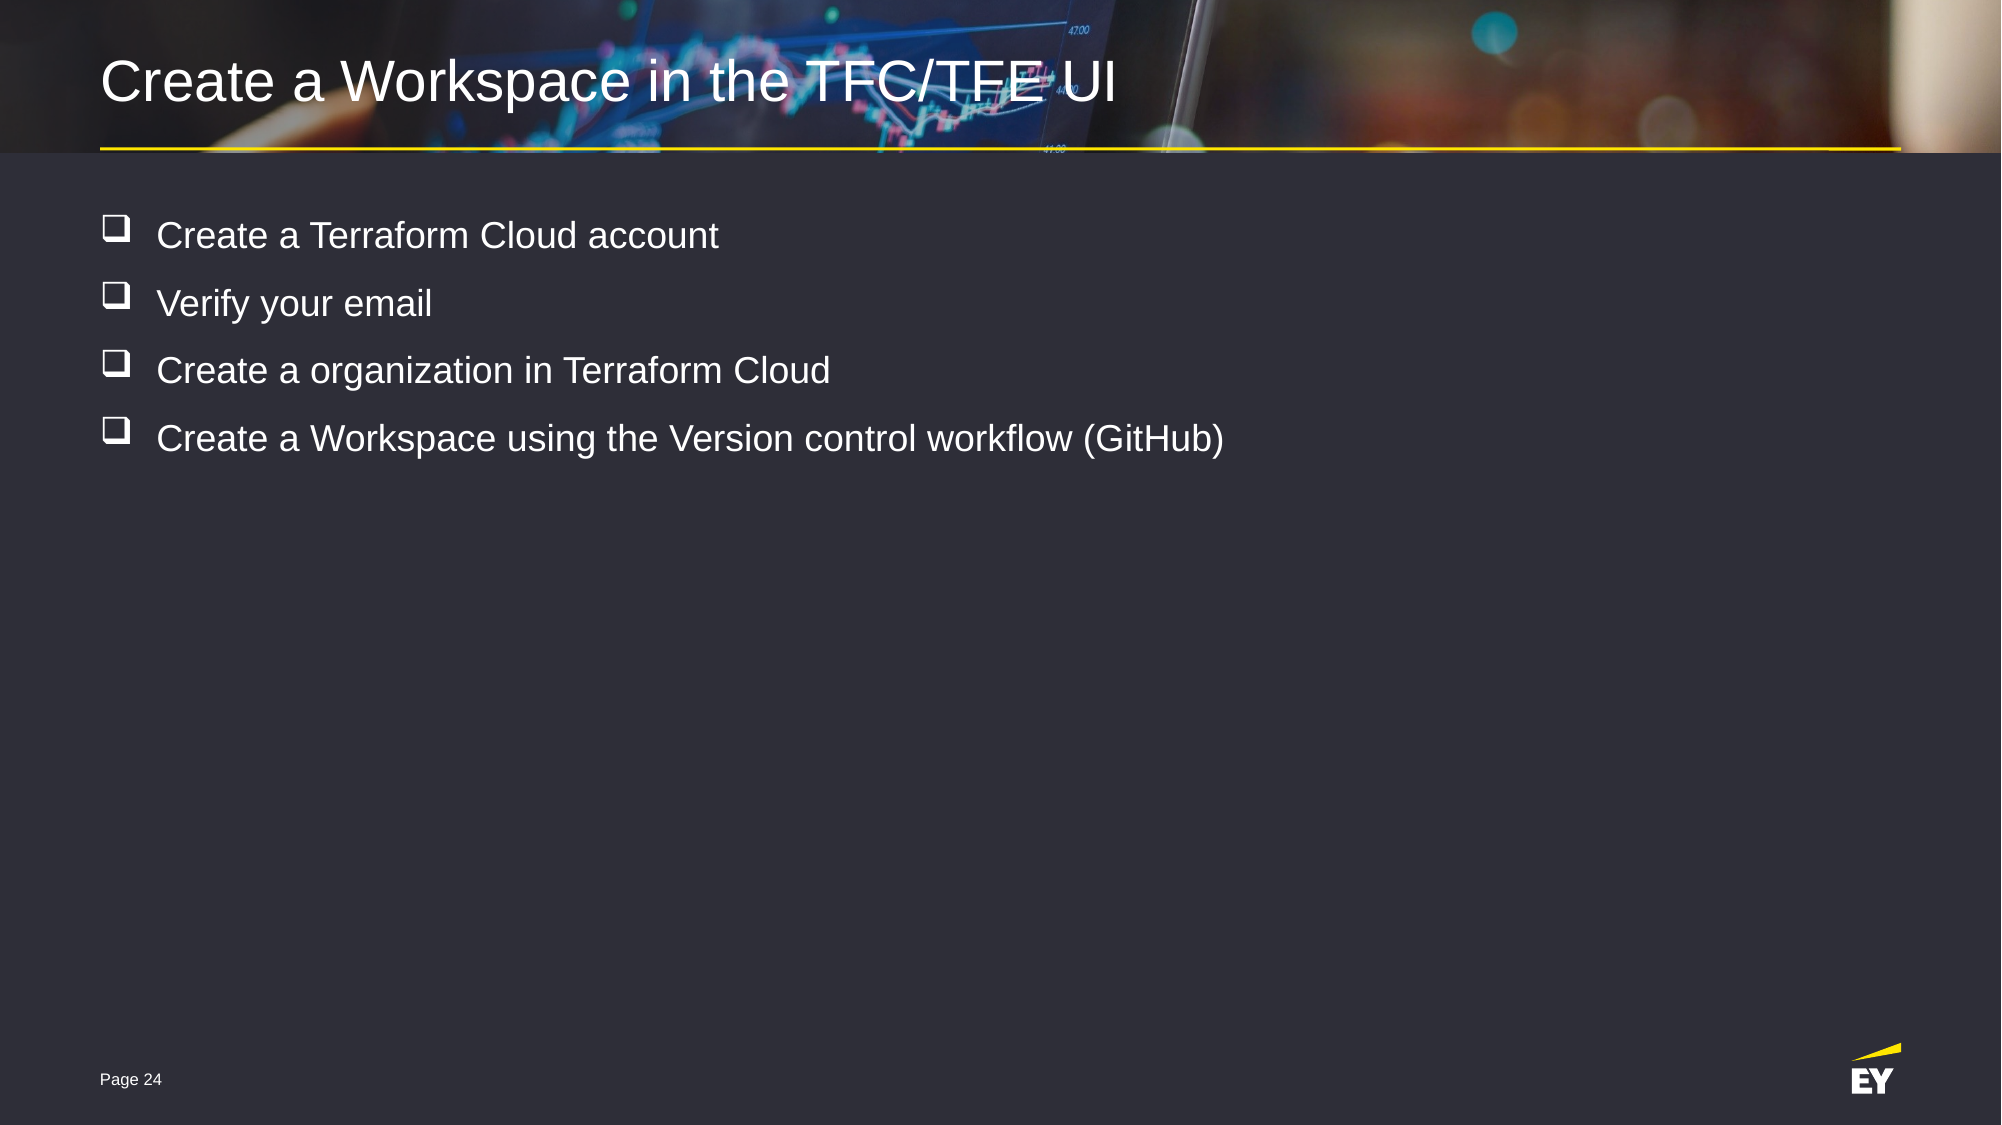

# Create a Workspace in the TFC/TFE UI
Create a Terraform Cloud account
Verify your email
Create a organization in Terraform Cloud
Create a Workspace using the Version control workflow (GitHub)